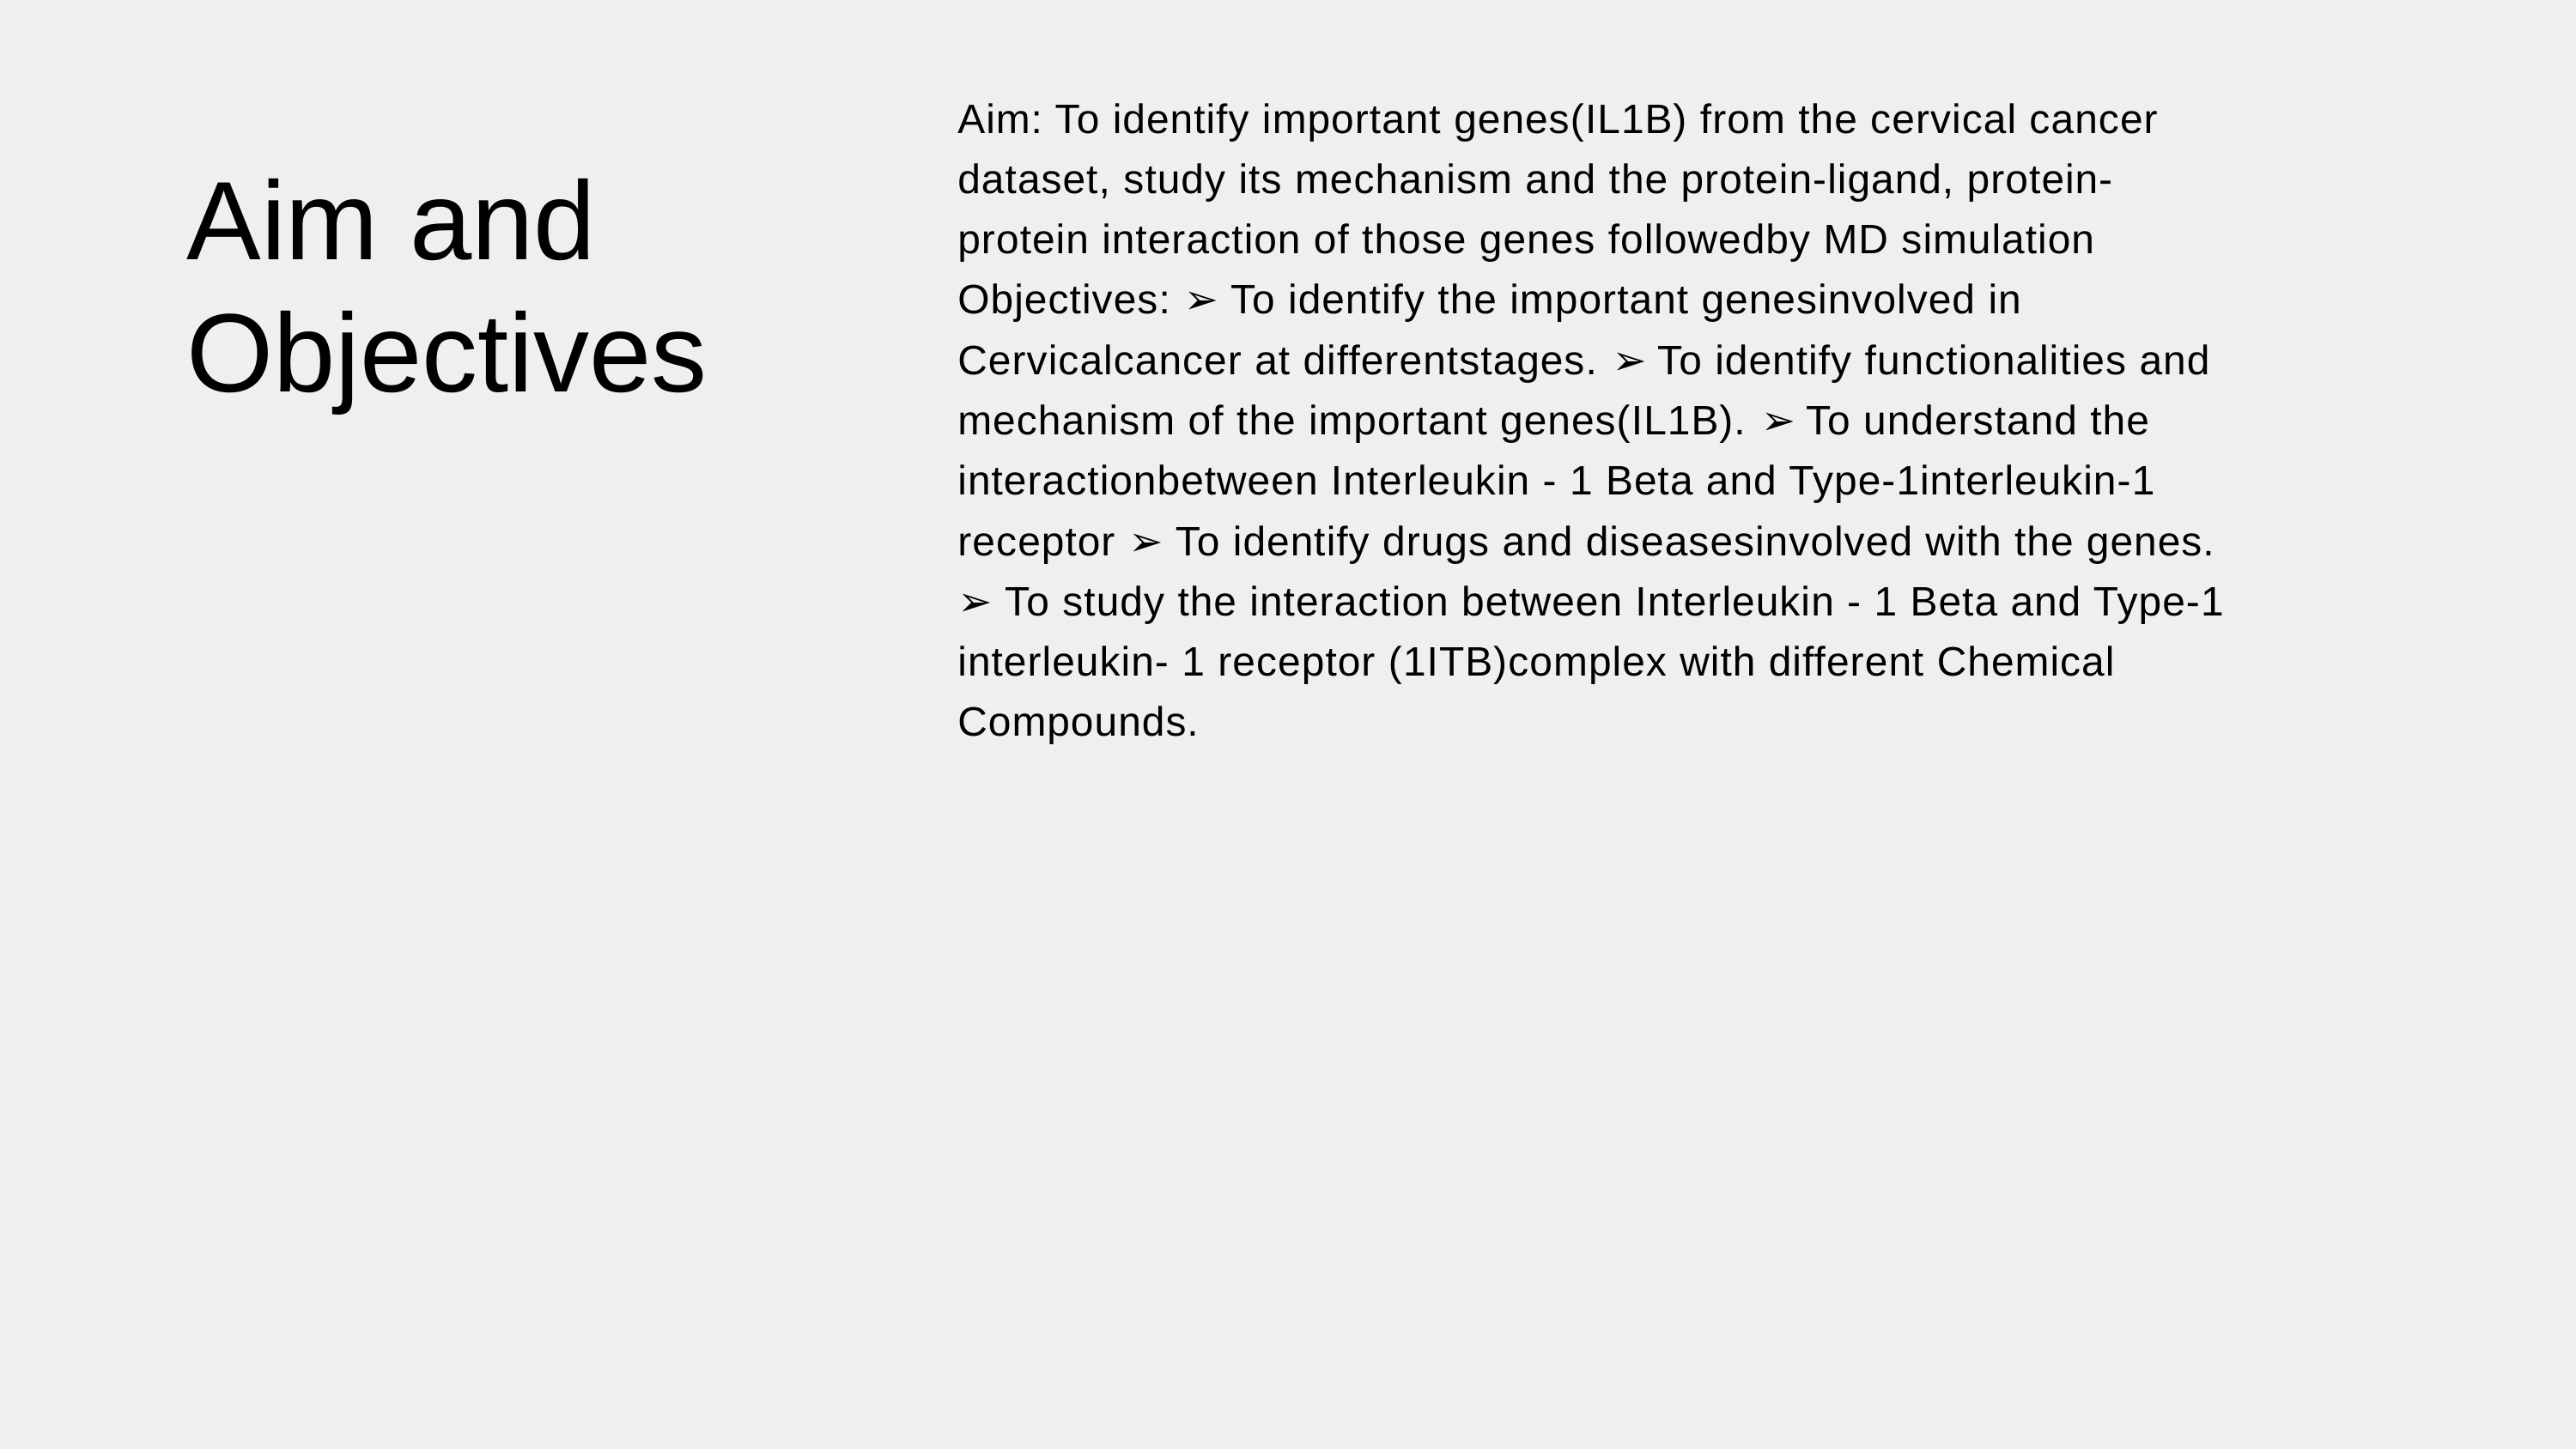

Aim: To identify important genes(IL1B) from the cervical cancer dataset, study its mechanism and the protein-ligand, protein-protein interaction of those genes followedby MD simulation Objectives: ➢ To identify the important genesinvolved in Cervicalcancer at differentstages. ➢ To identify functionalities and mechanism of the important genes(IL1B). ➢ To understand the interactionbetween Interleukin - 1 Beta and Type-1interleukin-1 receptor ➢ To identify drugs and diseasesinvolved with the genes. ➢ To study the interaction between Interleukin - 1 Beta and Type-1 interleukin- 1 receptor (1ITB)complex with different Chemical Compounds.
Aim and Objectives